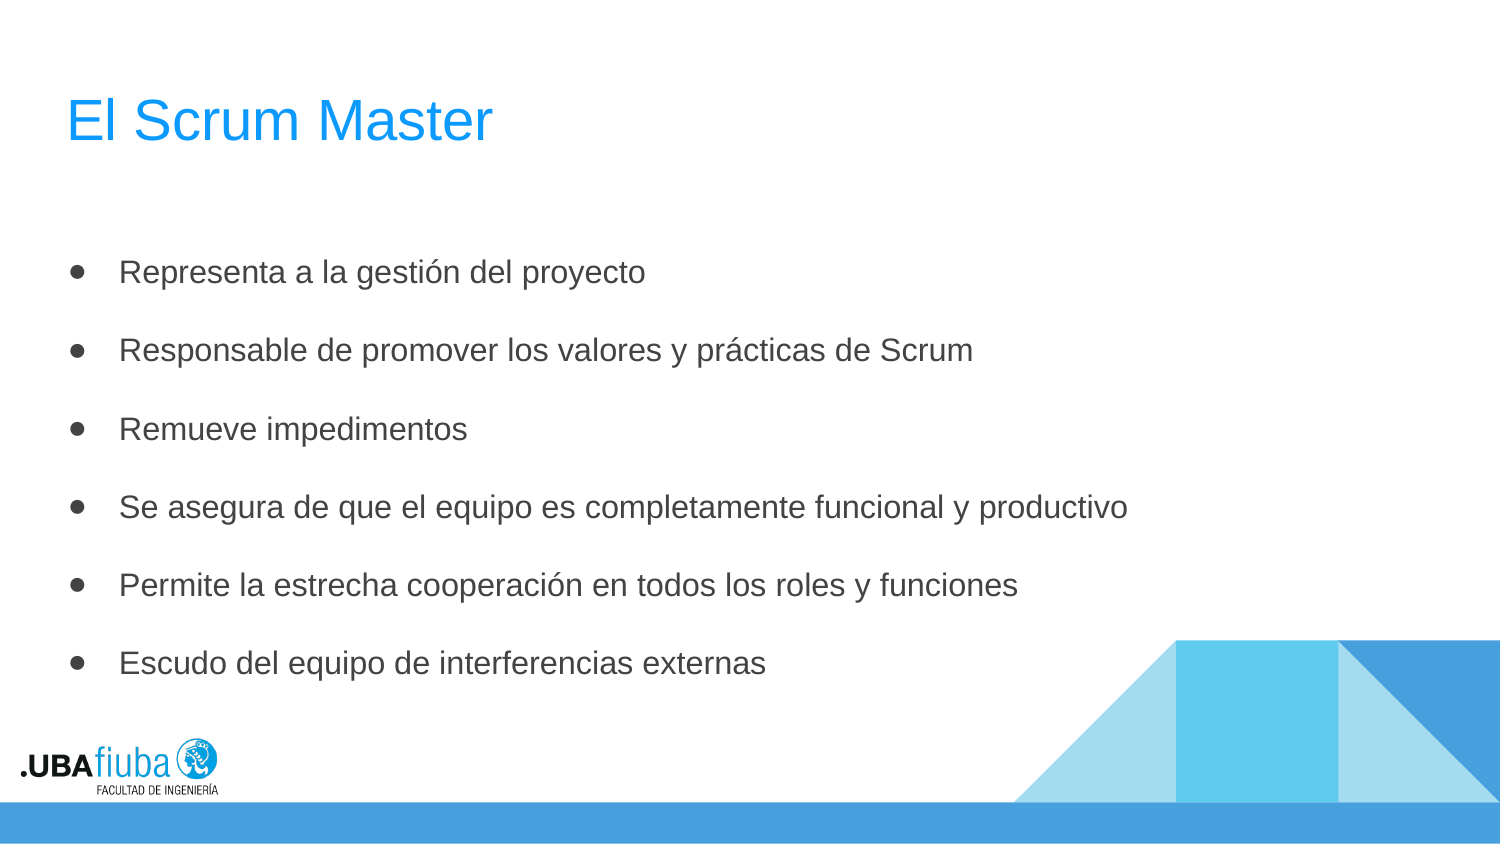

# El Scrum Master

Representa a la gestión del proyecto
Responsable de promover los valores y prácticas de Scrum
Remueve impedimentos
Se asegura de que el equipo es completamente funcional y productivo
Permite la estrecha cooperación en todos los roles y funciones
Escudo del equipo de interferencias externas